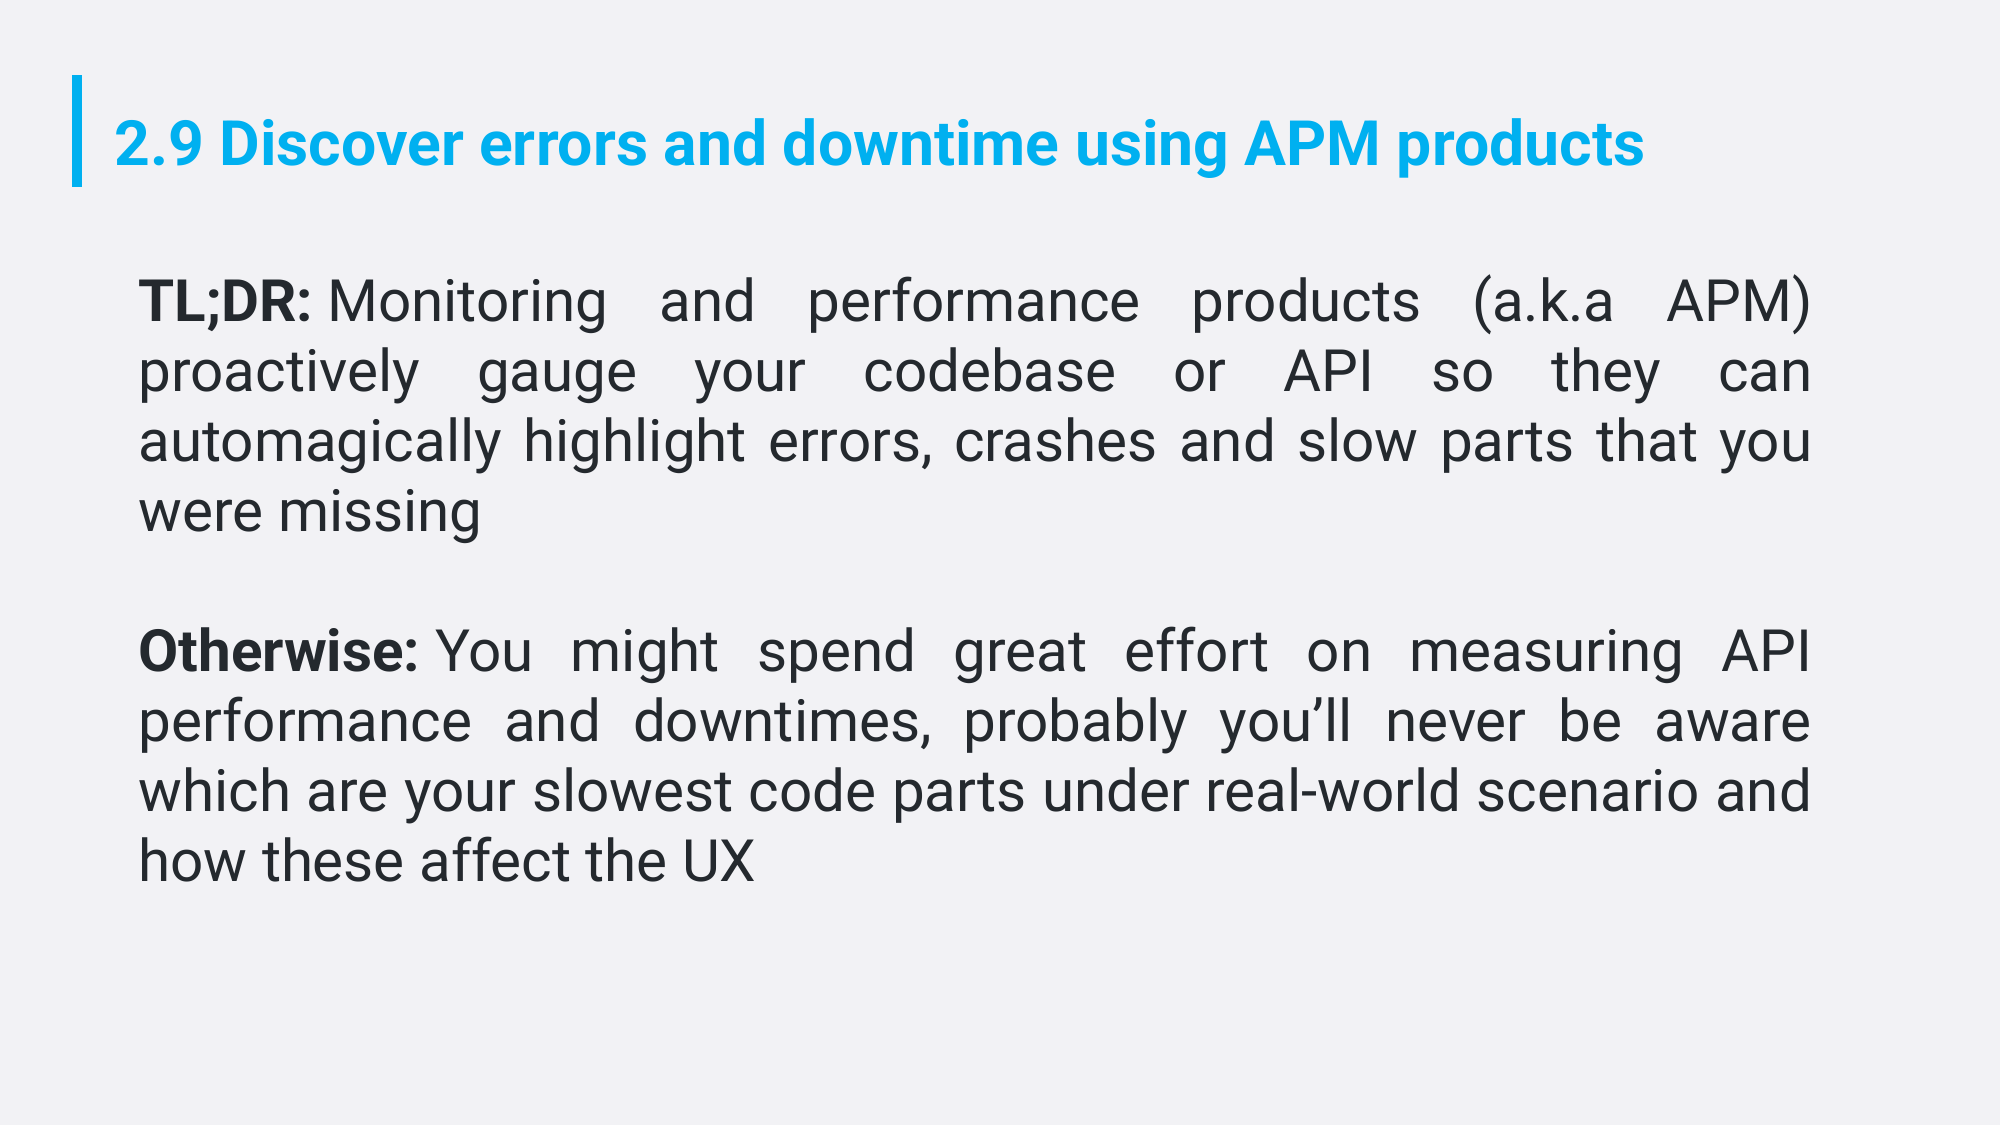

# 2.9 Discover errors and downtime using APM products
TL;DR: Monitoring and performance products (a.k.a APM) proactively gauge your codebase or API so they can automagically highlight errors, crashes and slow parts that you were missing

Otherwise: You might spend great effort on measuring API performance and downtimes, probably you’ll never be aware which are your slowest code parts under real-world scenario and how these affect the UX